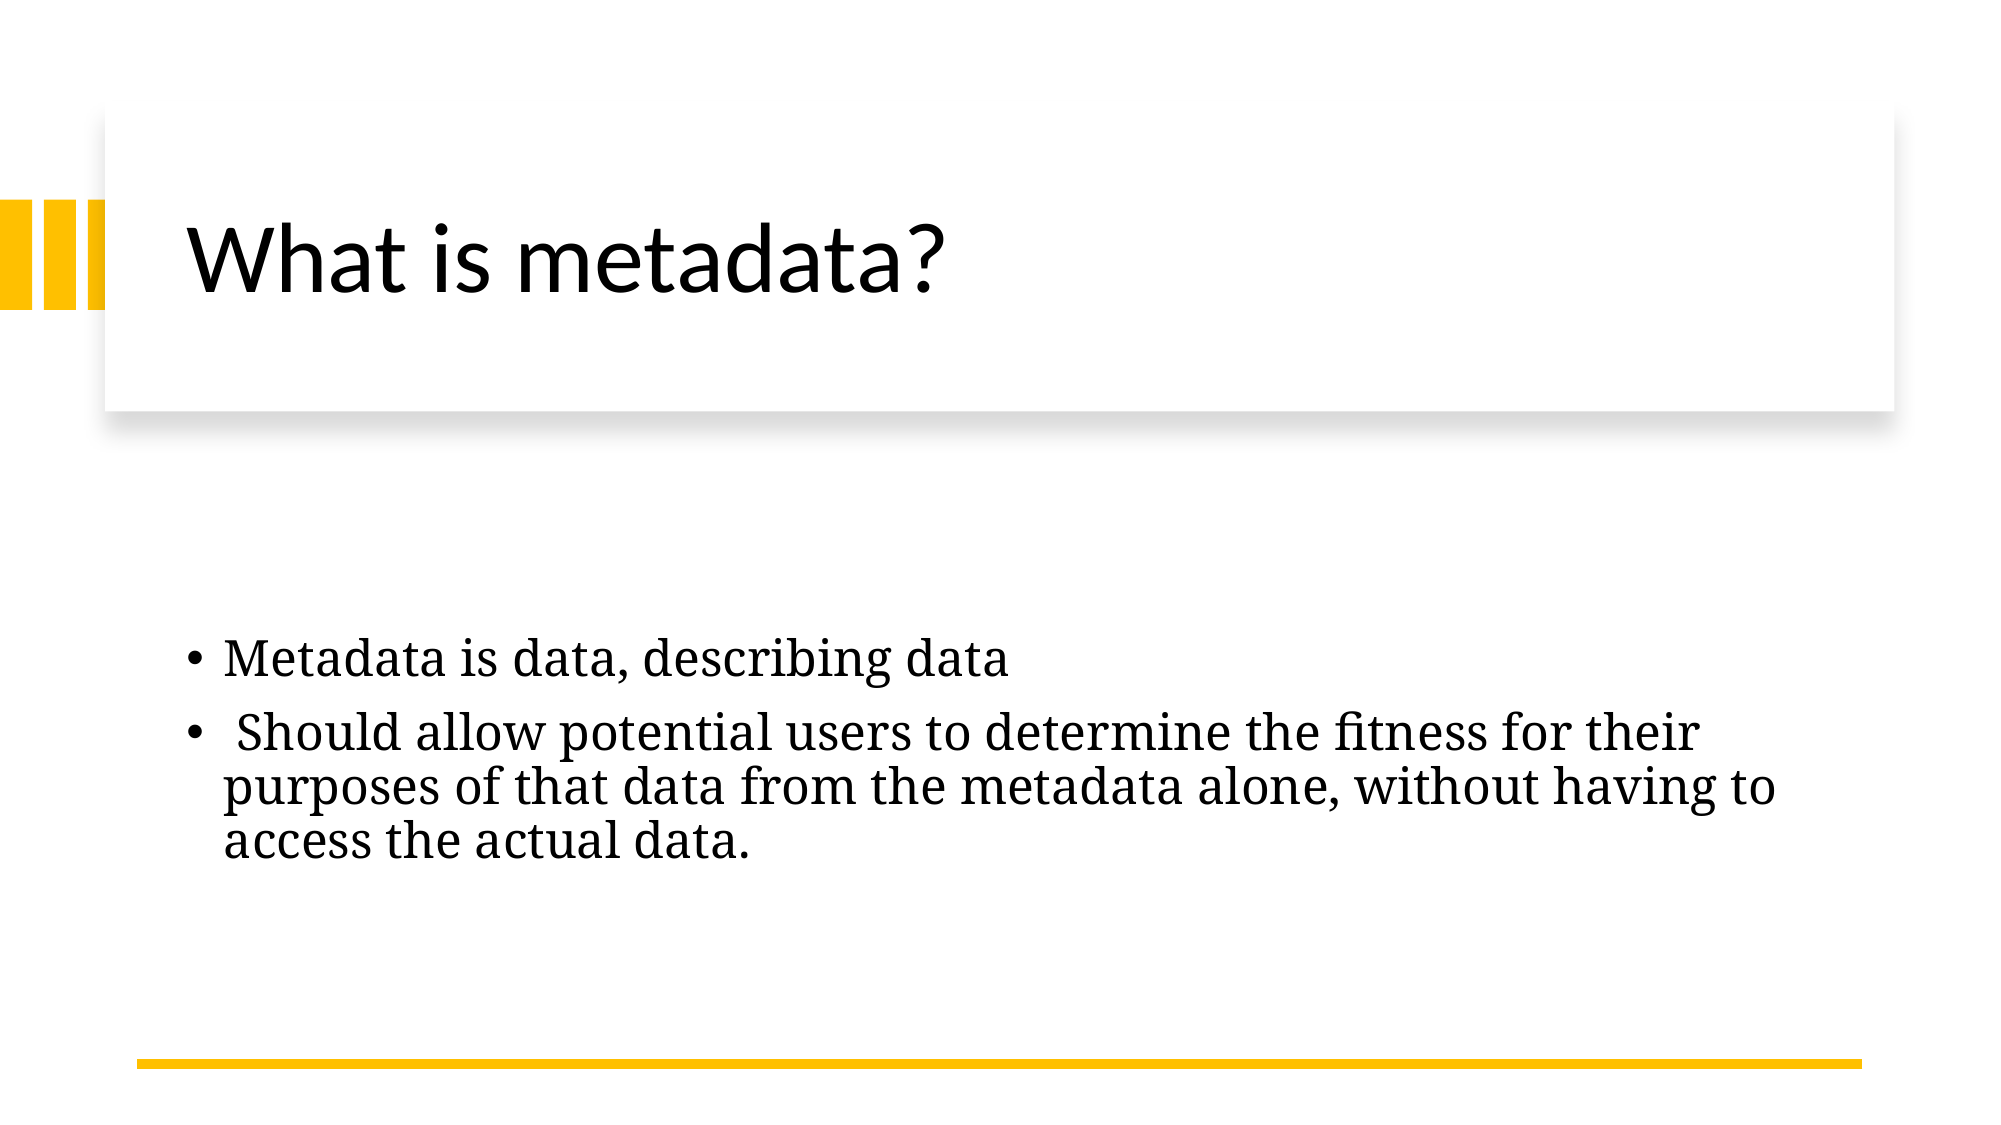

# What is metadata?

Metadata is data, describing data
 Should allow potential users to determine the fitness for their purposes of that data from the metadata alone, without having to access the actual data.